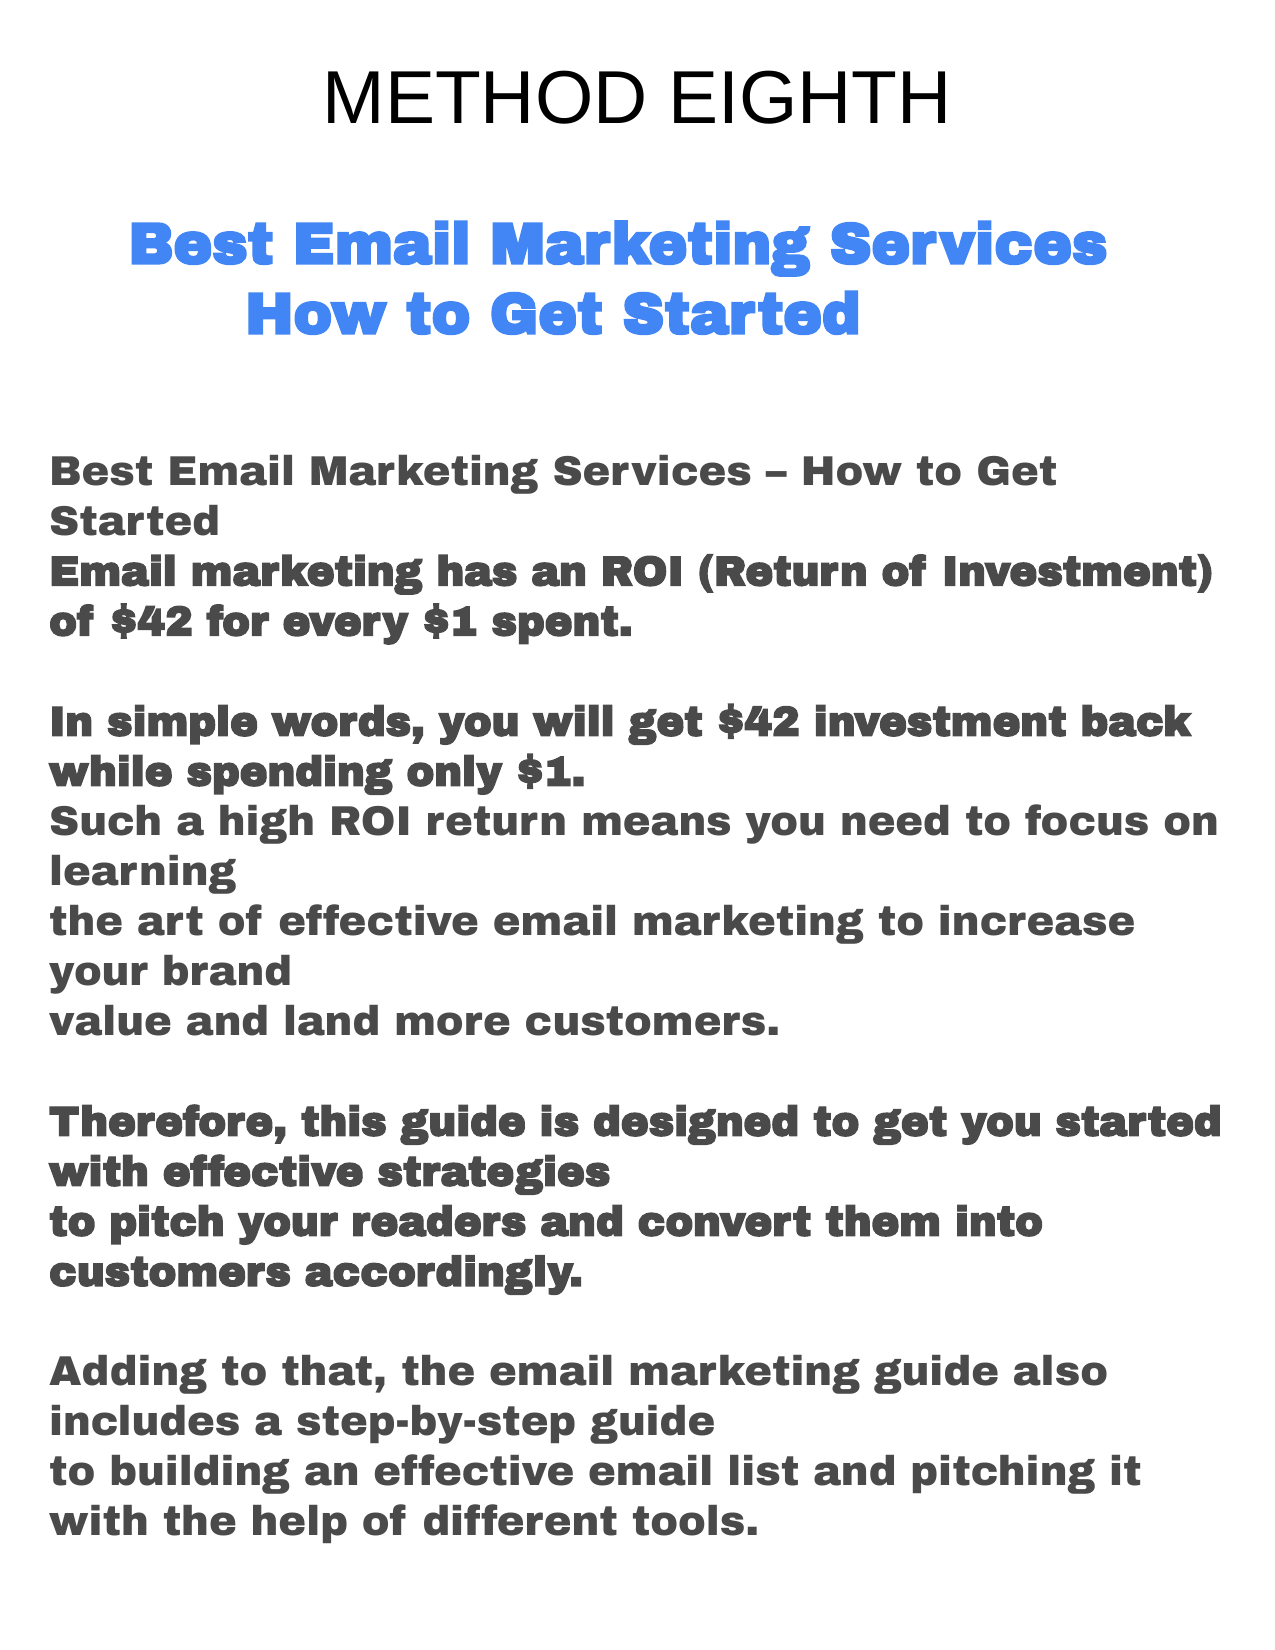

METHOD EIGHTH
Best Email Marketing Services
      How to Get Started

Best Email Marketing Services – How to Get Started
Email marketing has an ROI (Return of Investment) of $42 for every $1 spent.
In simple words, you will get $42 investment back while spending only $1.
Such a high ROI return means you need to focus on learning
the art of effective email marketing to increase your brand
value and land more customers.
Therefore, this guide is designed to get you started with effective strategies
to pitch your readers and convert them into customers accordingly.
Adding to that, the email marketing guide also includes a step-by-step guide
to building an effective email list and pitching it with the help of different tools.